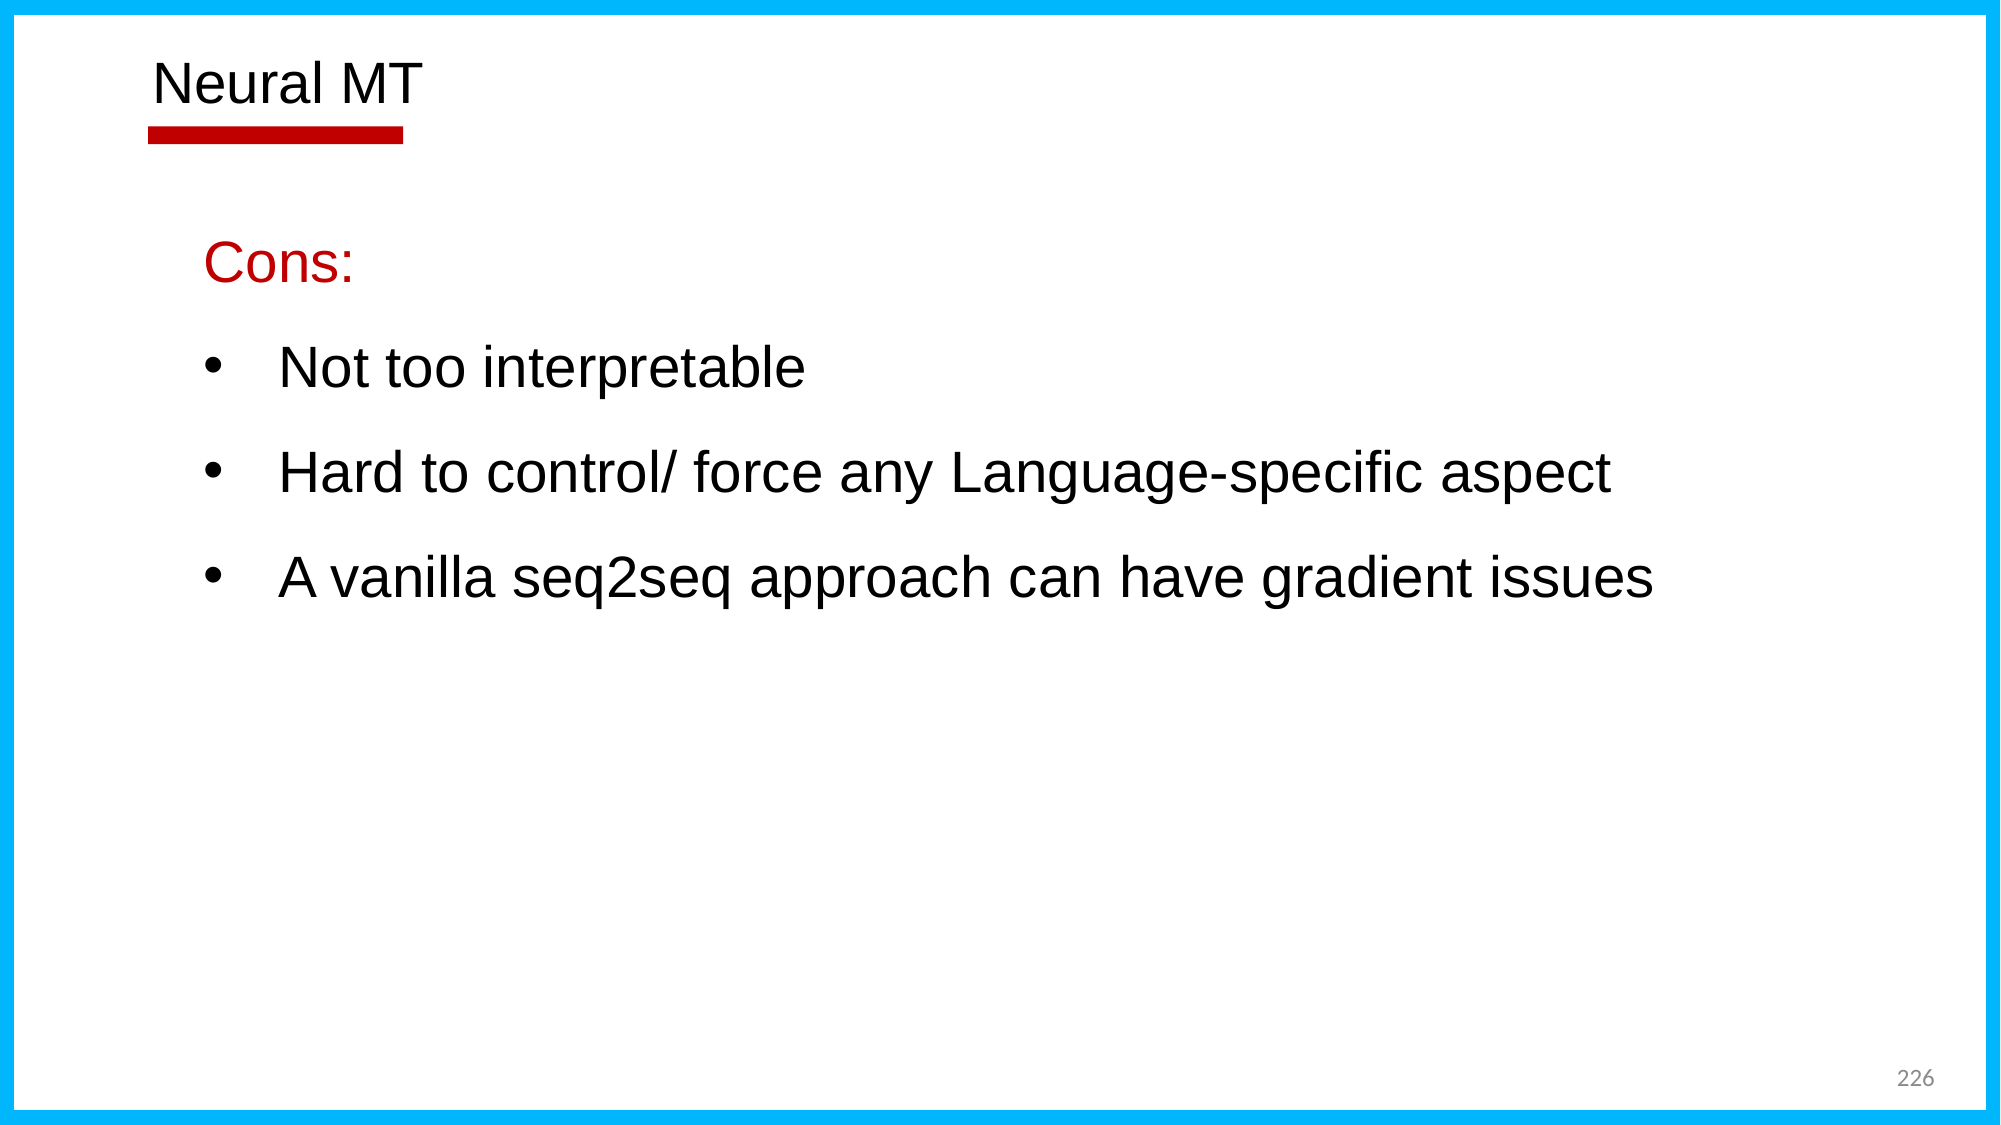

# Neural MT

Cons:
Not too interpretable
Hard to control/ force any Language-specific aspect
A vanilla seq2seq approach can have gradient issues
226